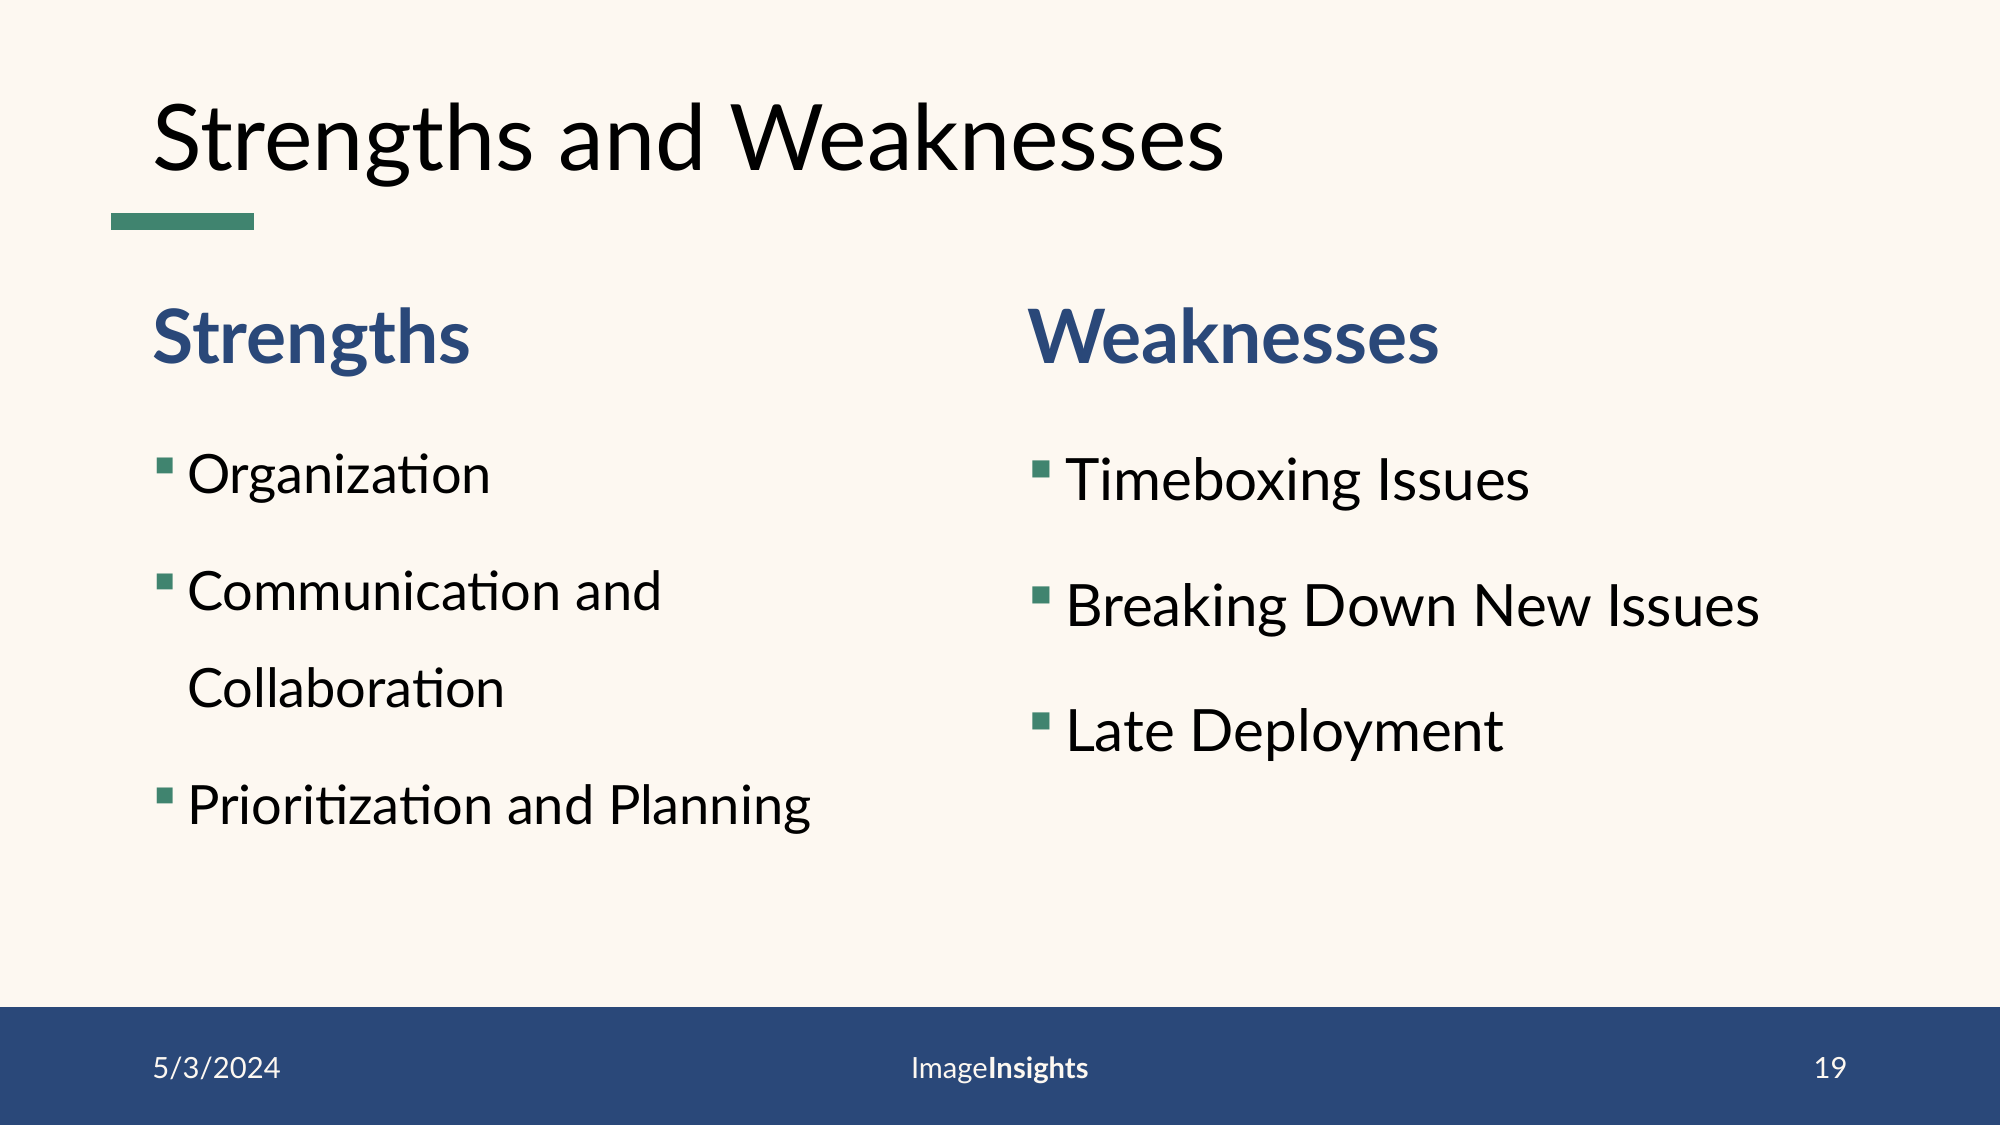

# Strengths and Weaknesses

Strengths

Weaknesses

Organization
Communication and Collaboration
Prioritization and Planning
Timeboxing Issues
Breaking Down New Issues
Late Deployment

5/3/2024
ImageInsights
19